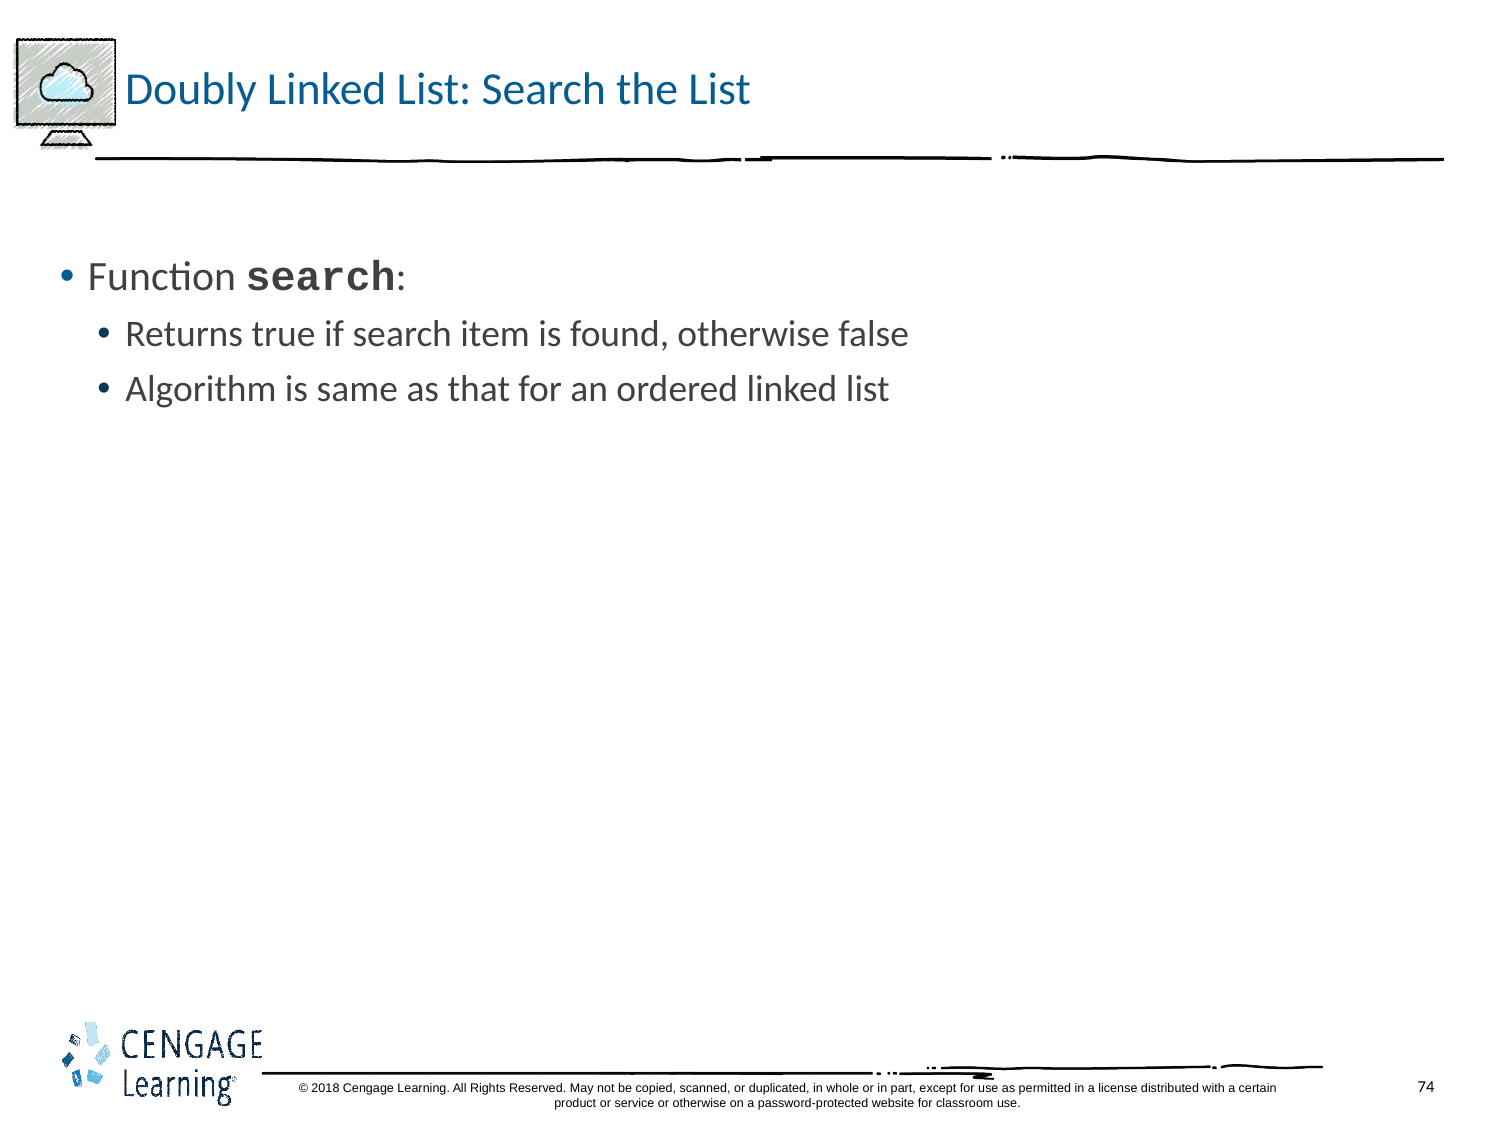

# Doubly Linked List: Search the List
Function search:
Returns true if search item is found, otherwise false
Algorithm is same as that for an ordered linked list